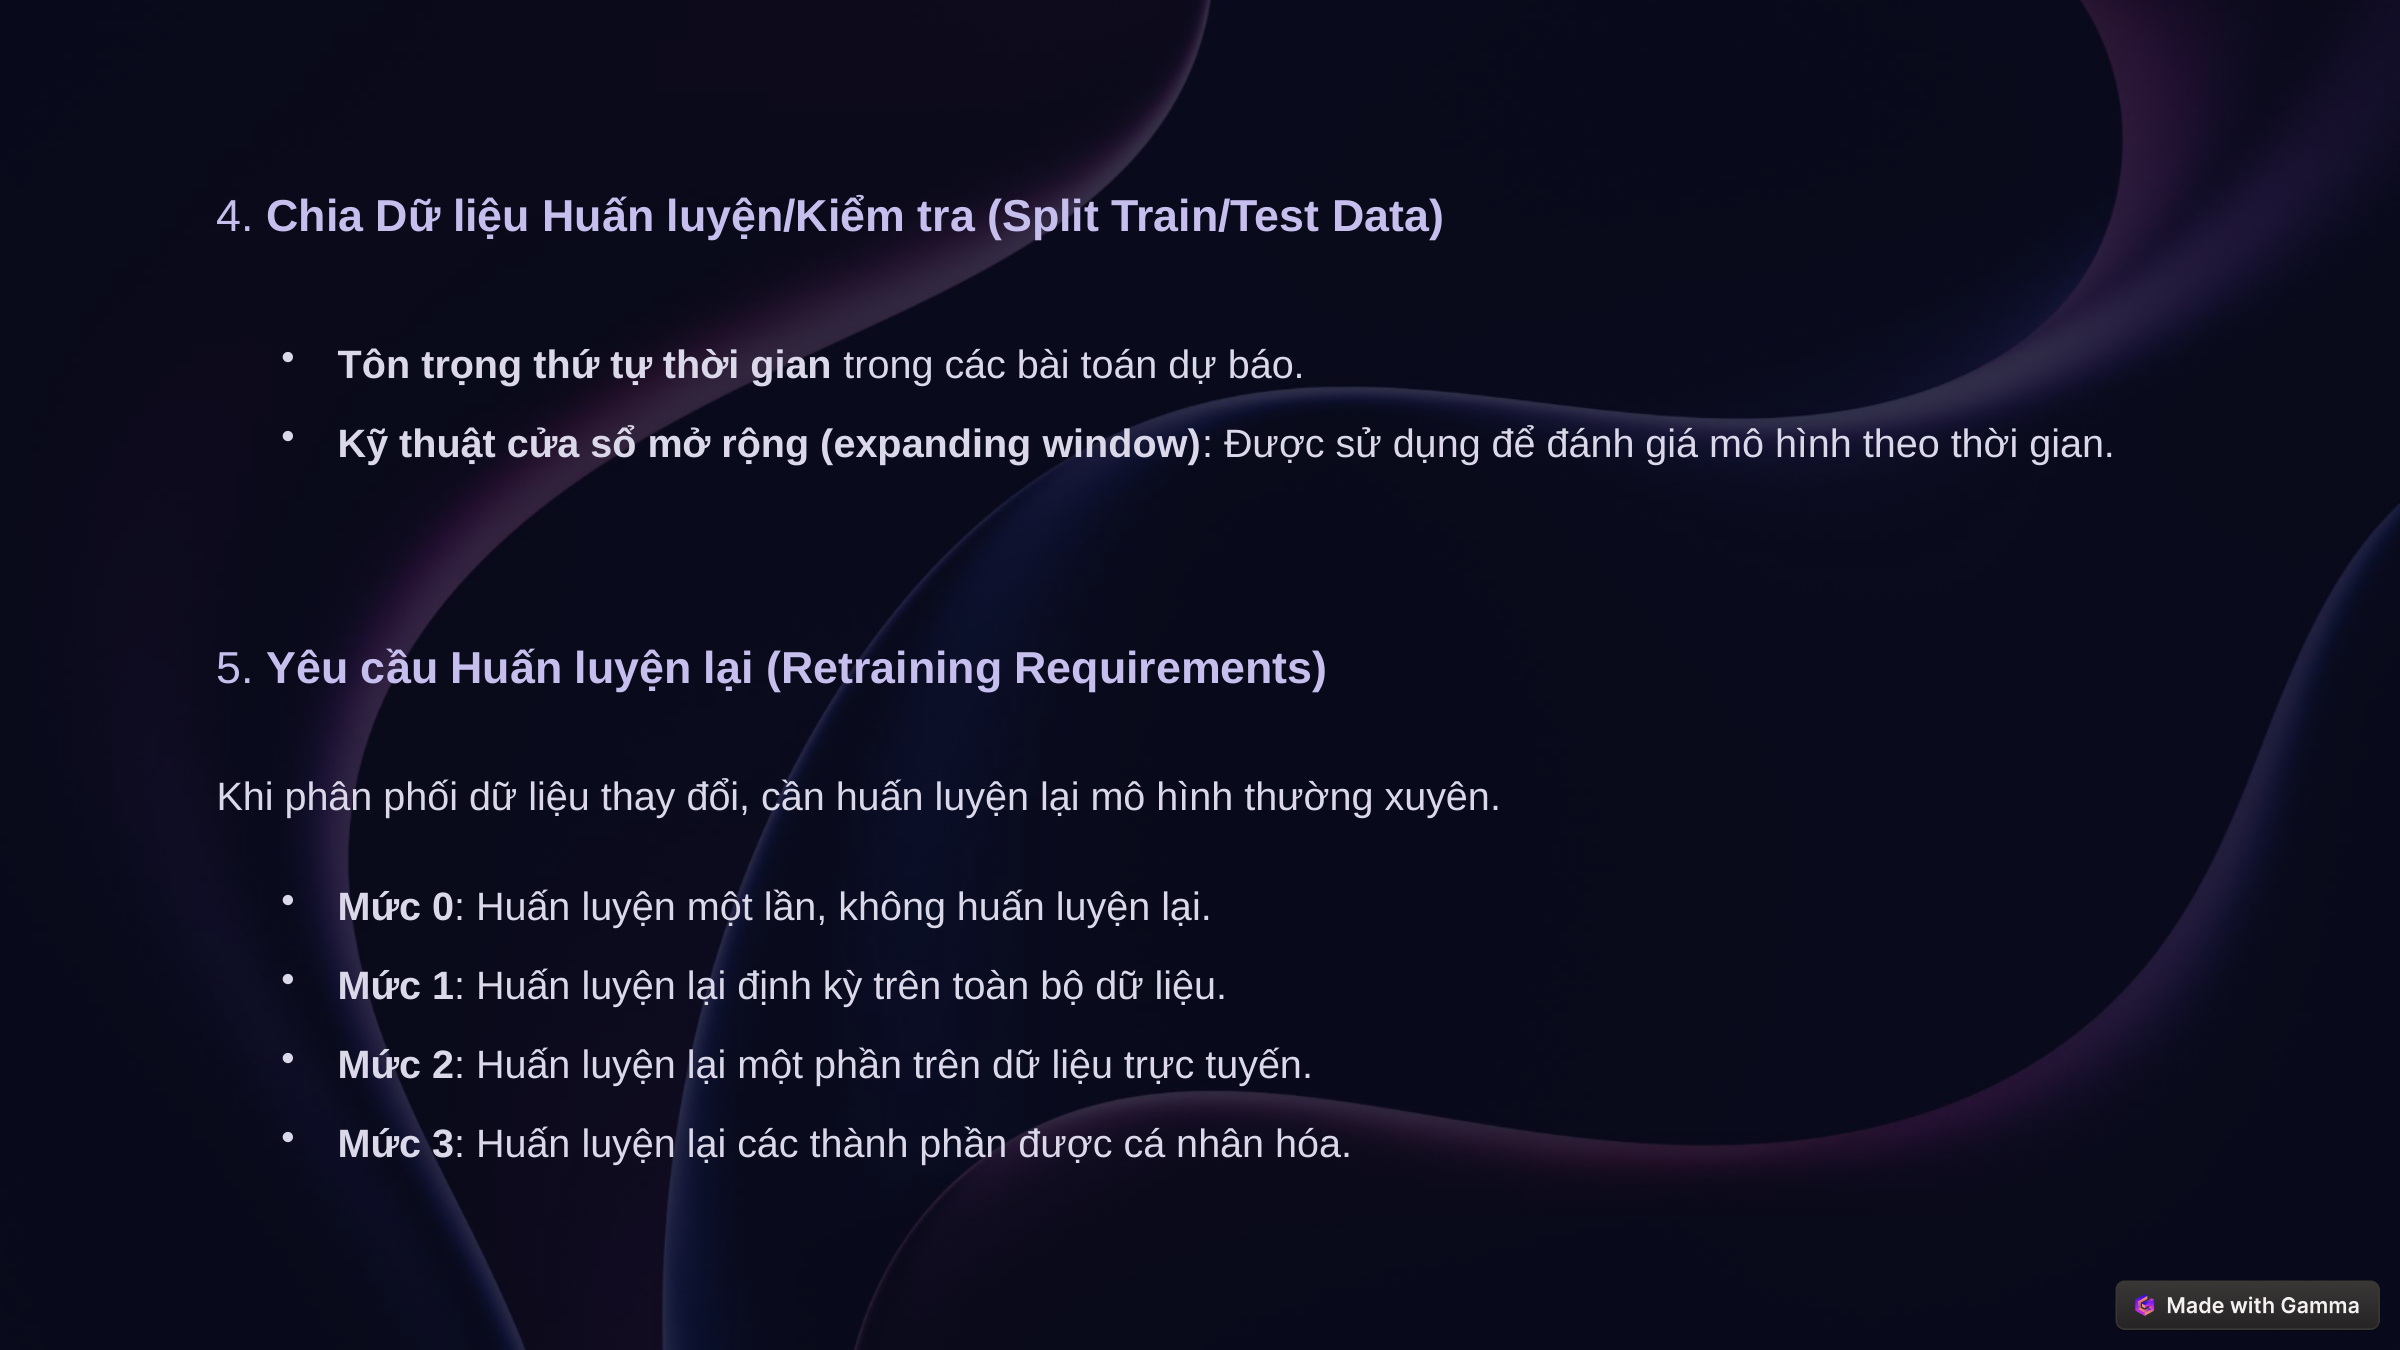

4. Chia Dữ liệu Huấn luyện/Kiểm tra (Split Train/Test Data)
Tôn trọng thứ tự thời gian trong các bài toán dự báo.
Kỹ thuật cửa sổ mở rộng (expanding window): Được sử dụng để đánh giá mô hình theo thời gian.

5. Yêu cầu Huấn luyện lại (Retraining Requirements)
Khi phân phối dữ liệu thay đổi, cần huấn luyện lại mô hình thường xuyên.
Mức 0: Huấn luyện một lần, không huấn luyện lại.
Mức 1: Huấn luyện lại định kỳ trên toàn bộ dữ liệu.
Mức 2: Huấn luyện lại một phần trên dữ liệu trực tuyến.
Mức 3: Huấn luyện lại các thành phần được cá nhân hóa.